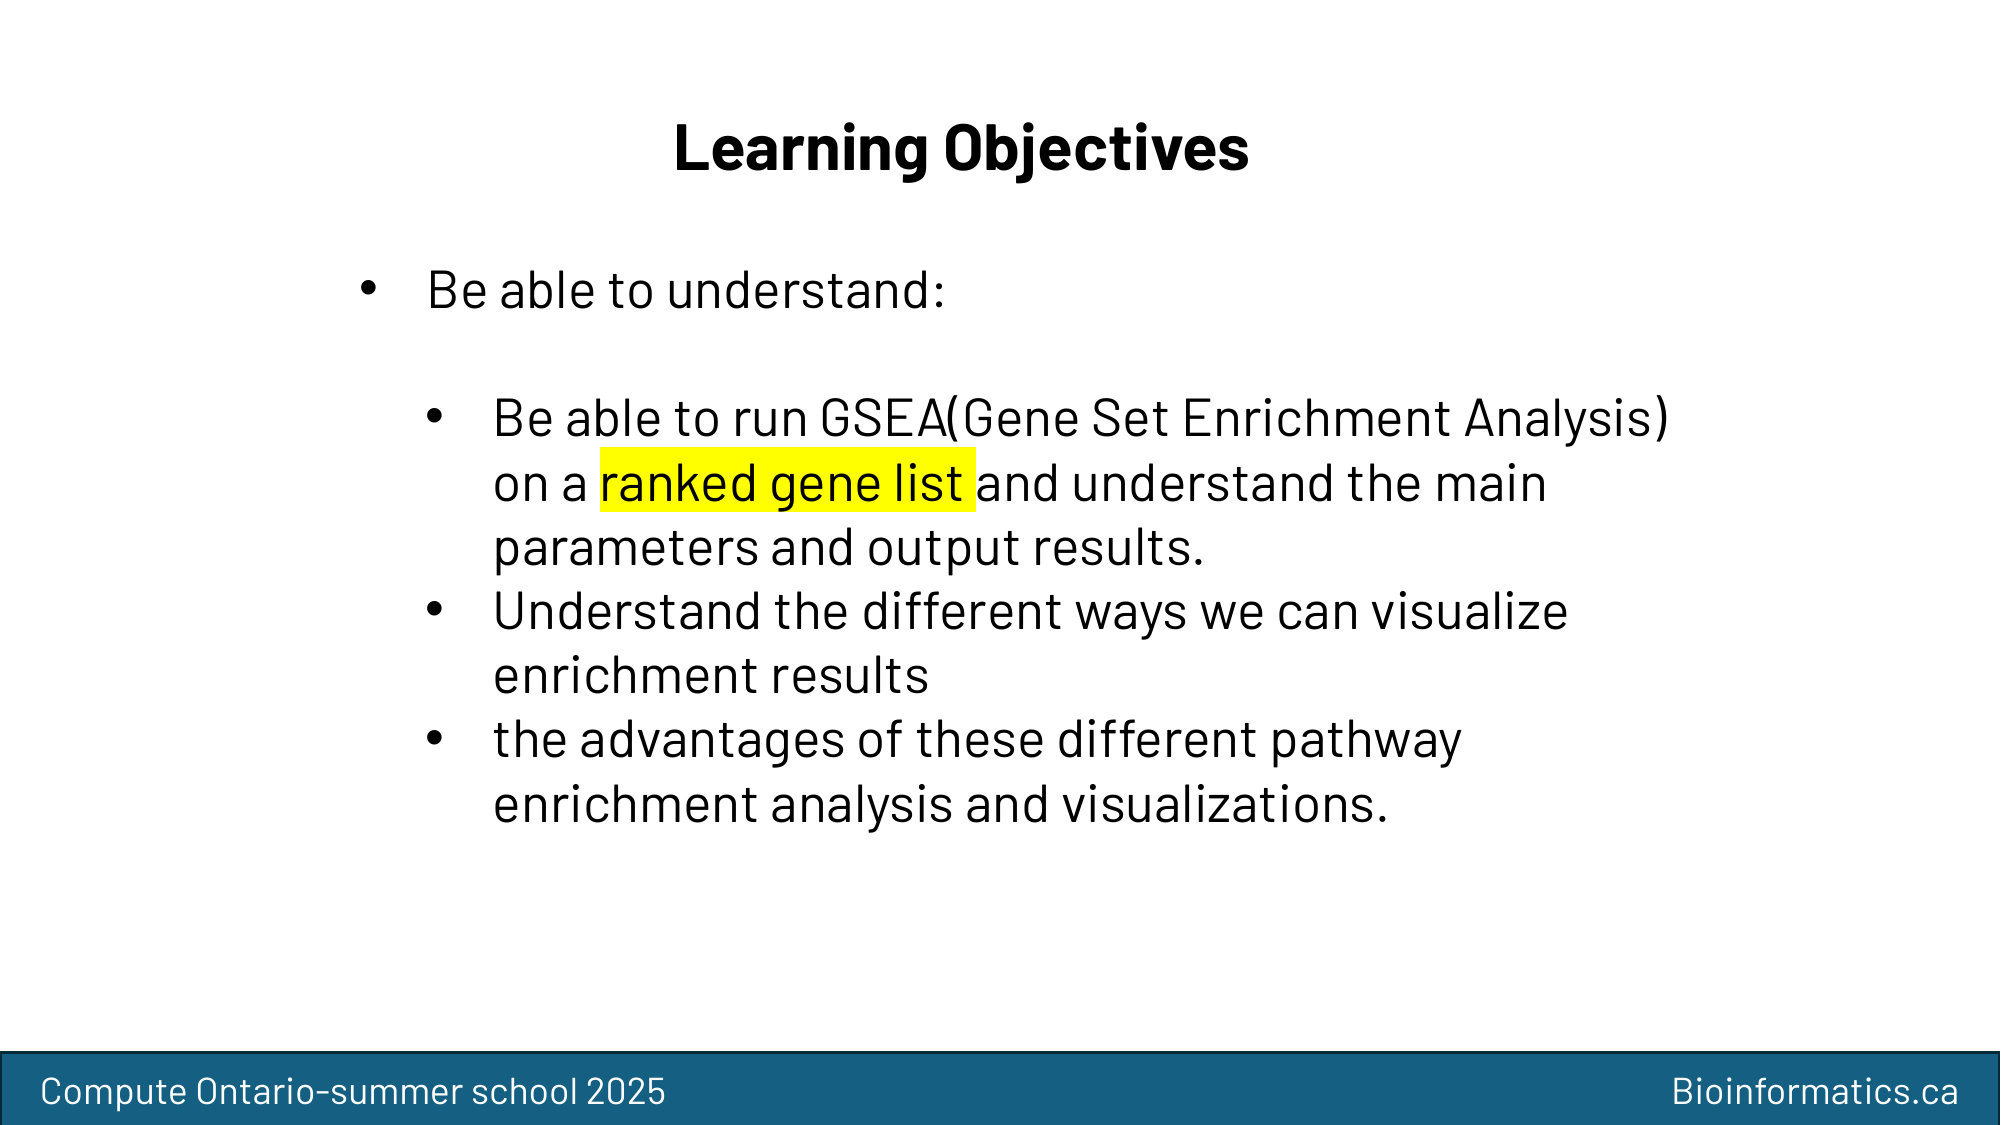

Learning Objectives
Be able to understand:

Be able to run GSEA(Gene Set Enrichment Analysis) on a ranked gene list and understand the main parameters and output results.
Understand the different ways we can visualize enrichment results
the advantages of these different pathway enrichment analysis and visualizations.

3
Compute Ontario-summer school 2025                                                                                                                                      Bioinformatics.ca